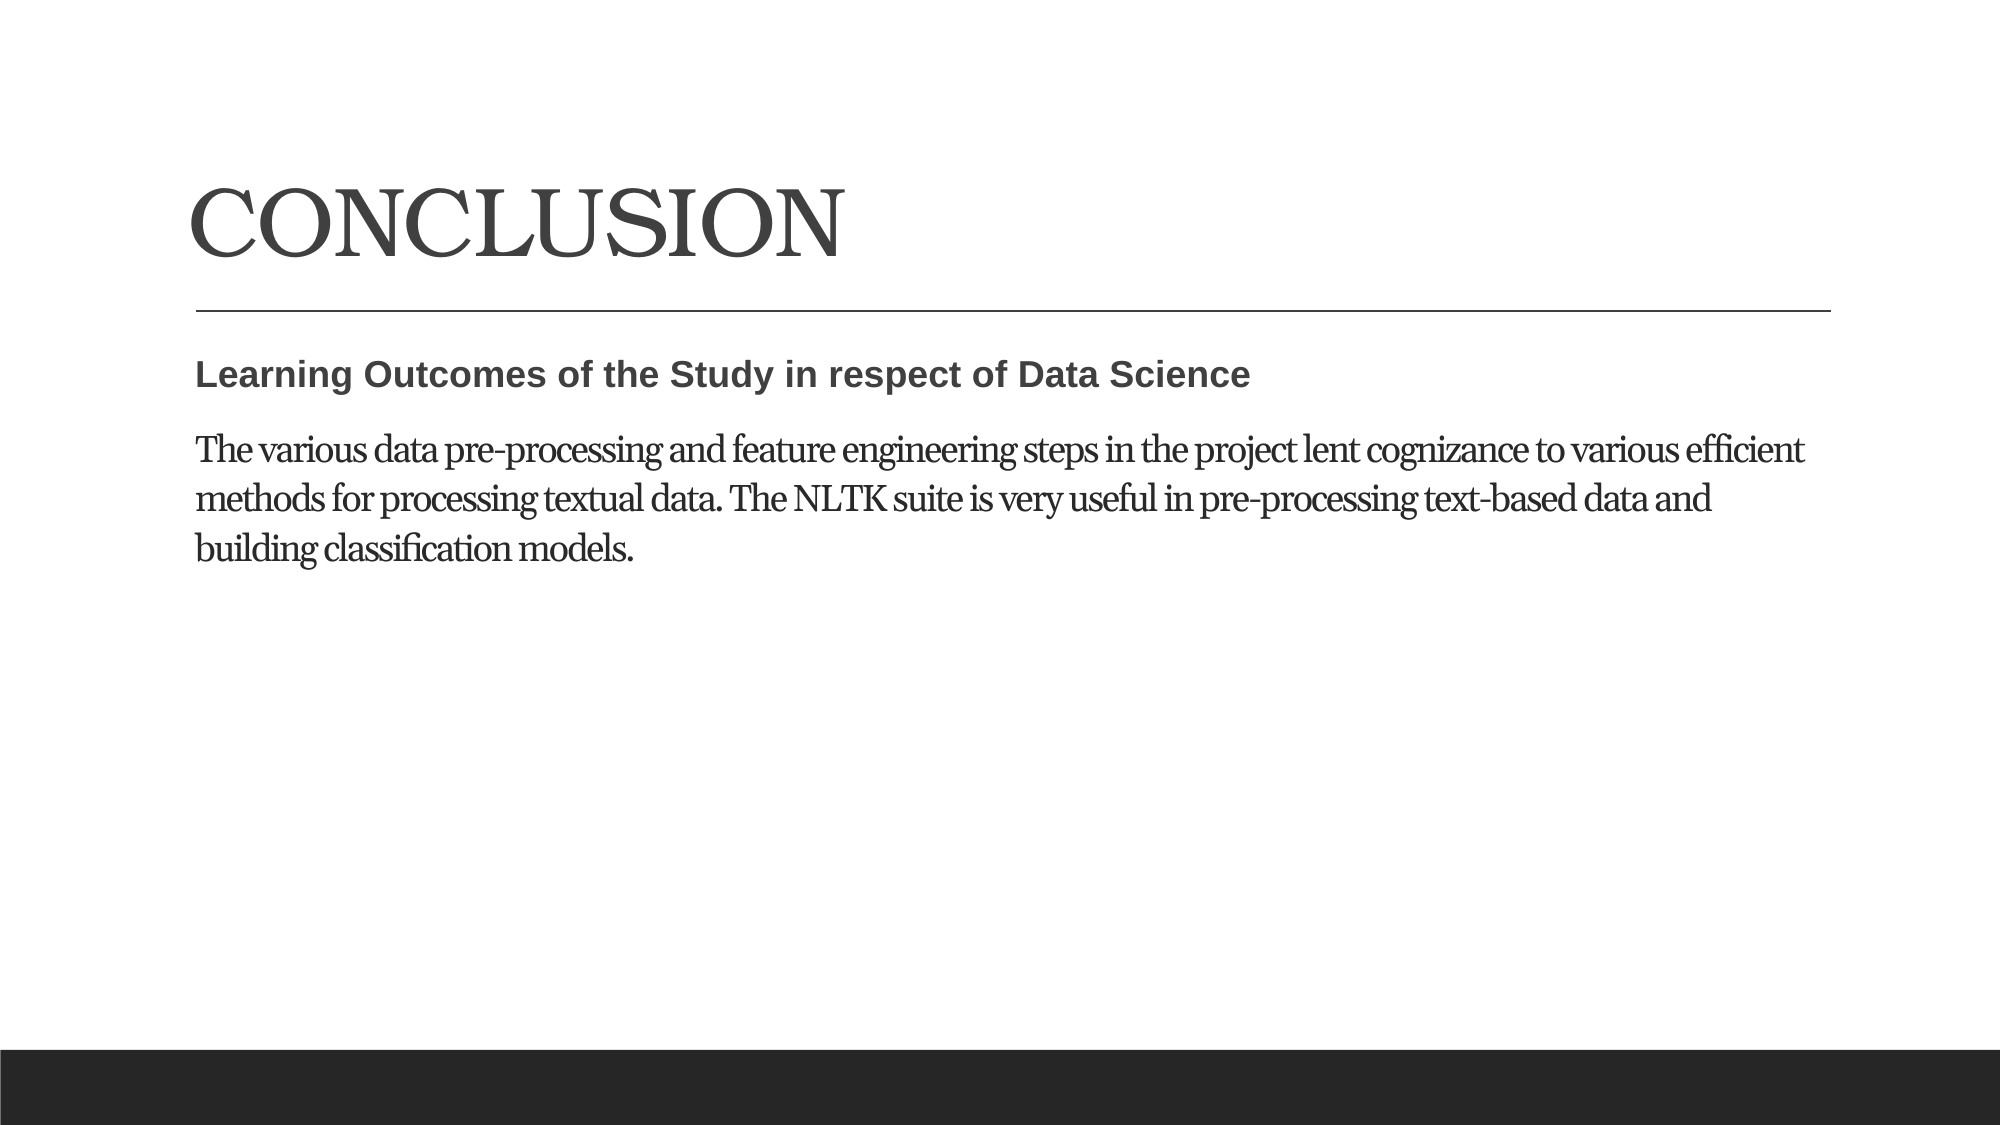

# CONCLUSION
Learning Outcomes of the Study in respect of Data Science
The various data pre-processing and feature engineering steps in the project lent cognizance to various efficient methods for processing textual data. The NLTK suite is very useful in pre-processing text-based data and building classification models.